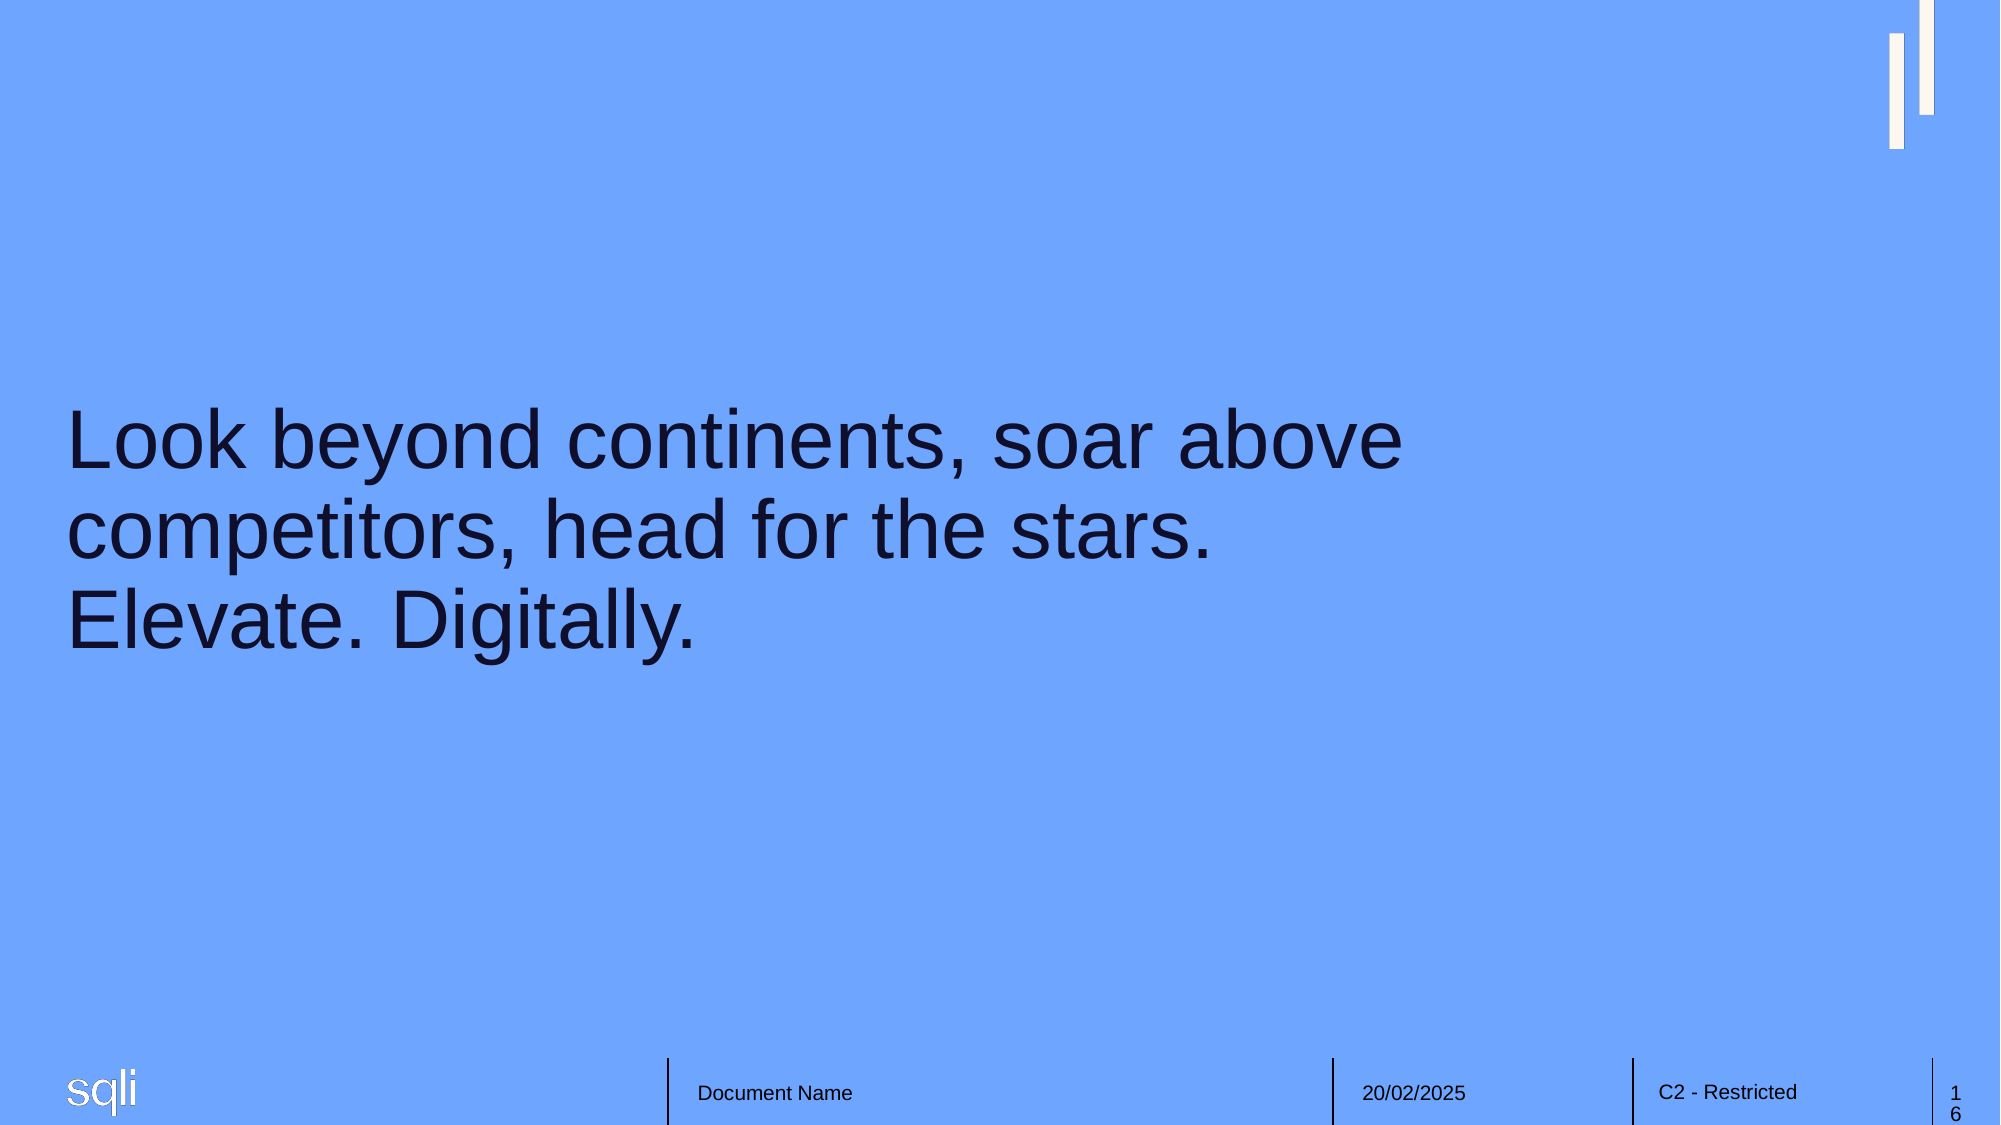

# Look beyond continents, soar above competitors, head for the stars. Elevate. Digitally.
Document Name
20/02/2025
16